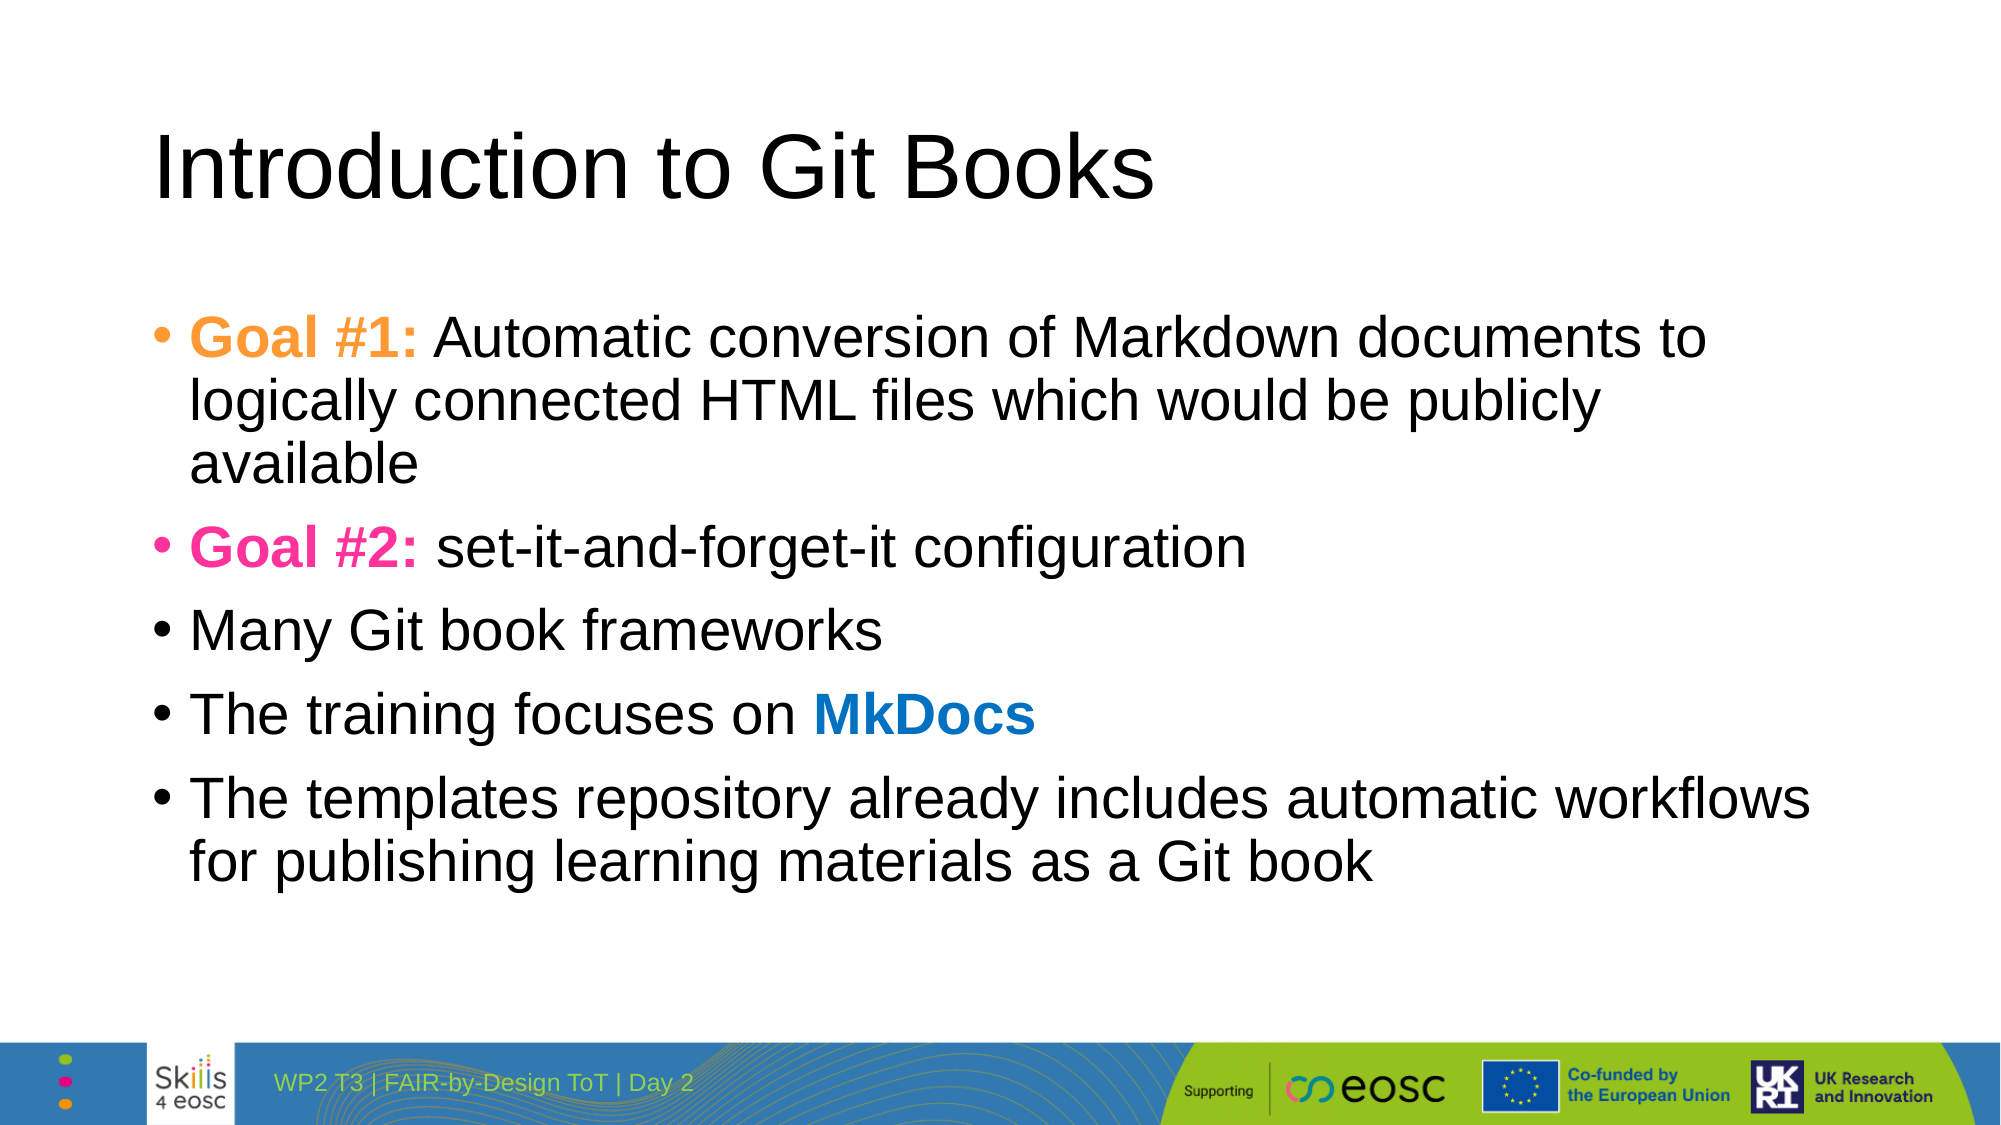

# Introduction to Git Books
Goal #1: Automatic conversion of Markdown documents to logically connected HTML files which would be publicly available
Goal #2: set-it-and-forget-it configuration
Many Git book frameworks
The training focuses on MkDocs
The templates repository already includes automatic workflows for publishing learning materials as a Git book
WP2 T3 | FAIR-by-Design ToT | Day 2